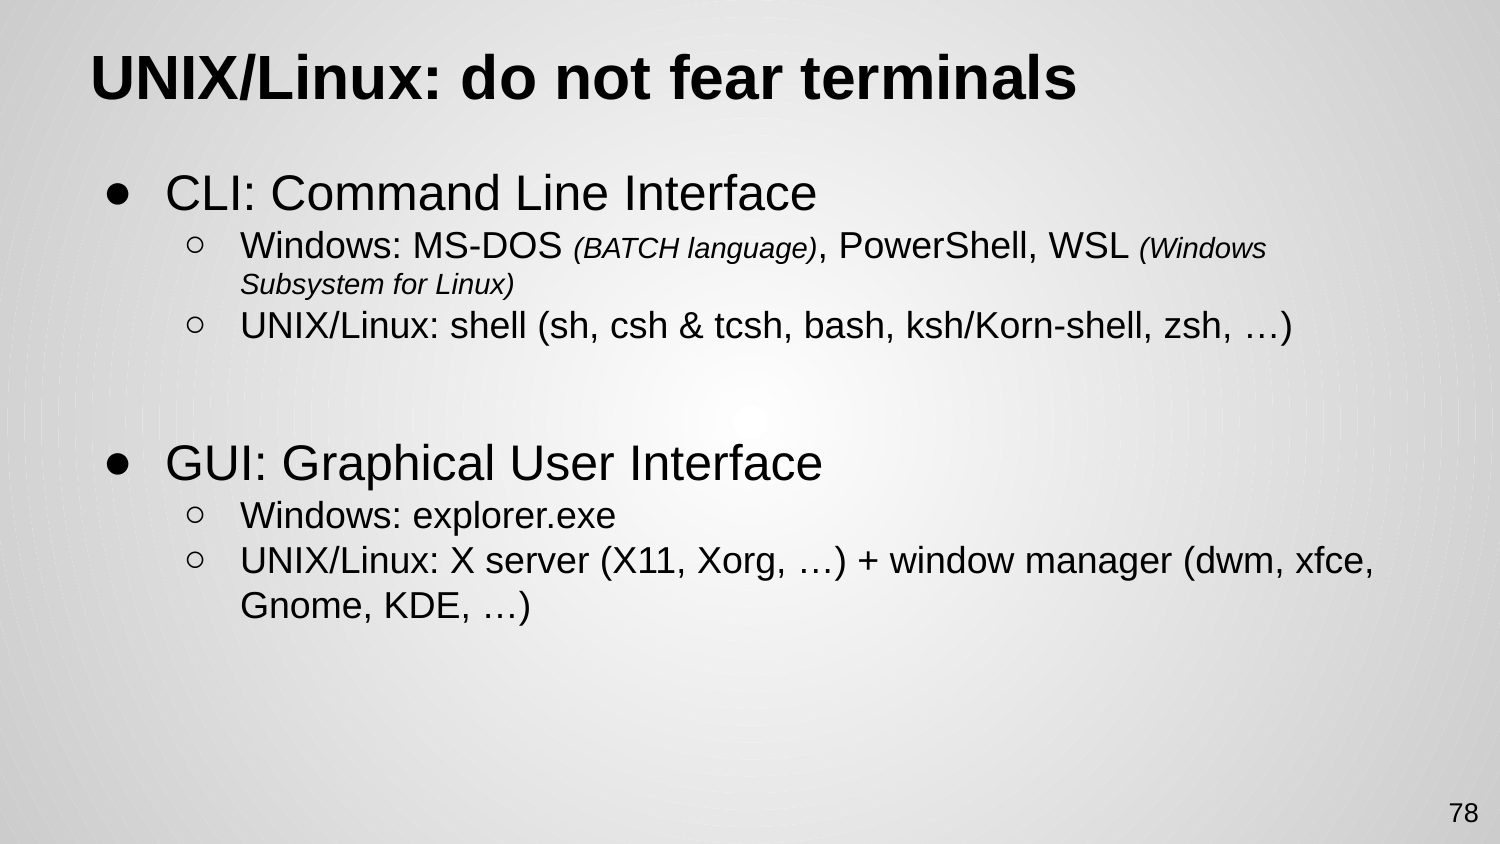

# UNIX/Linux: do not fear terminals
CLI: Command Line Interface
Windows: MS-DOS (BATCH language), PowerShell, WSL (Windows Subsystem for Linux)
UNIX/Linux: shell (sh, csh & tcsh, bash, ksh/Korn-shell, zsh, …)

GUI: Graphical User Interface
Windows: explorer.exe
UNIX/Linux: X server (X11, Xorg, …) + window manager (dwm, xfce, Gnome, KDE, …)

78